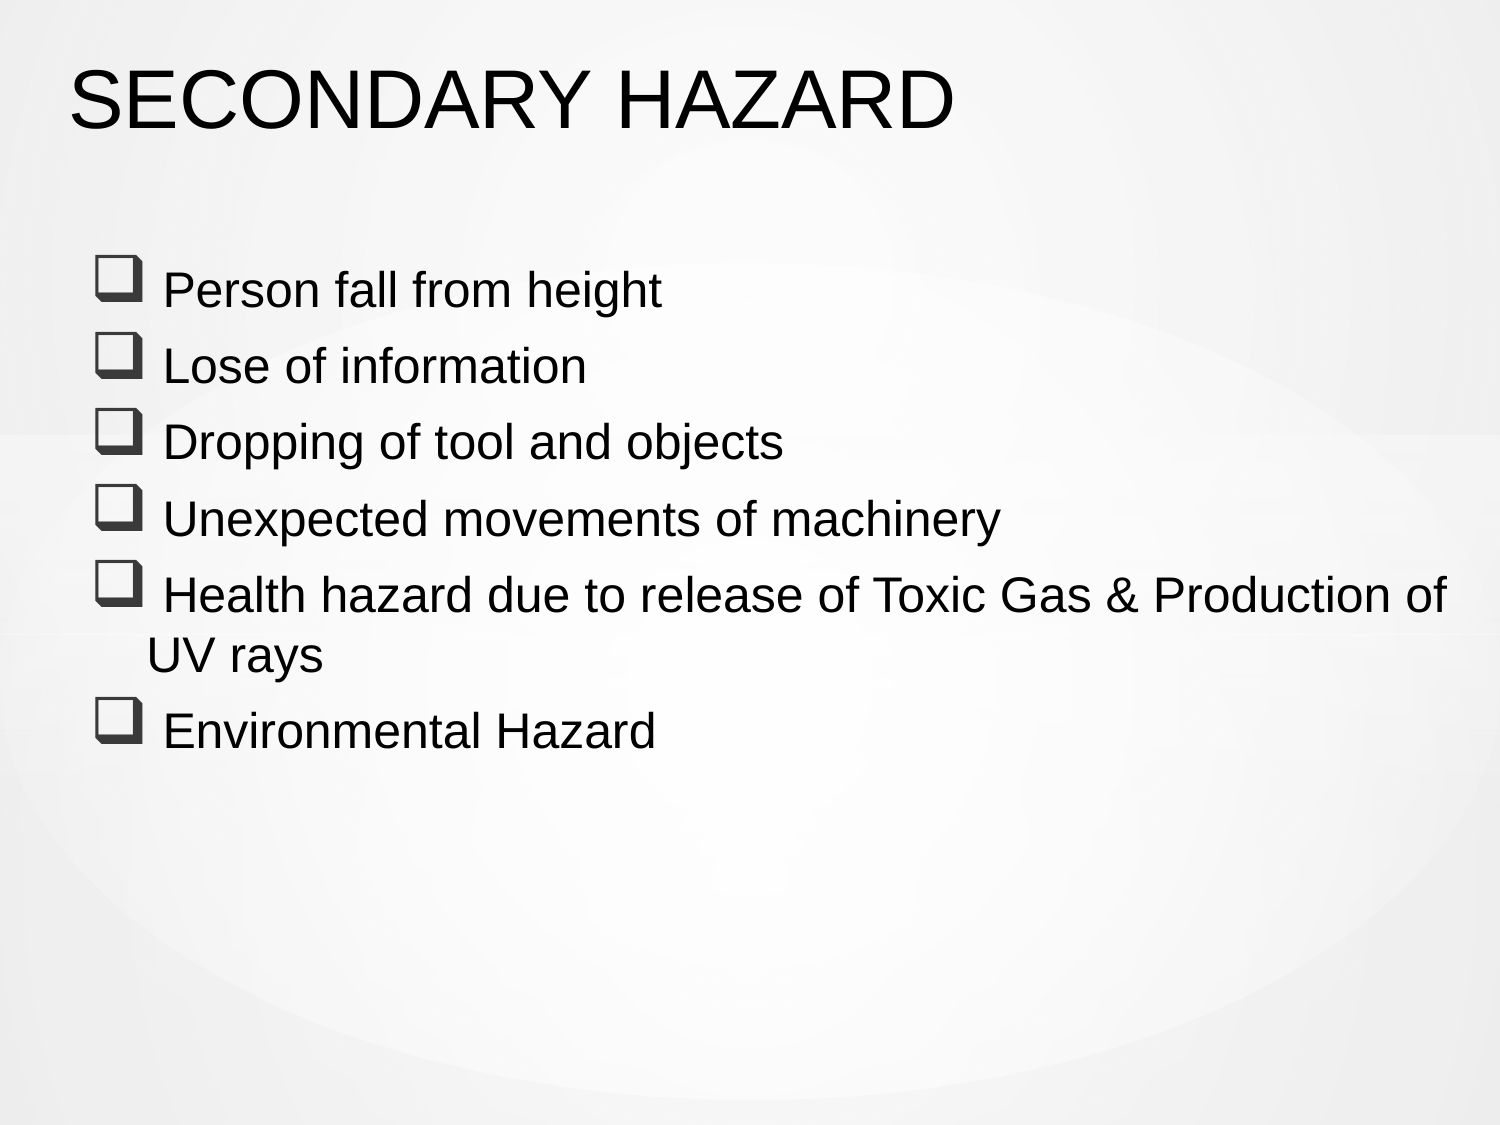

# SECONDARY HAZARD
 Person fall from height
 Lose of information
 Dropping of tool and objects
 Unexpected movements of machinery
 Health hazard due to release of Toxic Gas & Production of UV rays
 Environmental Hazard